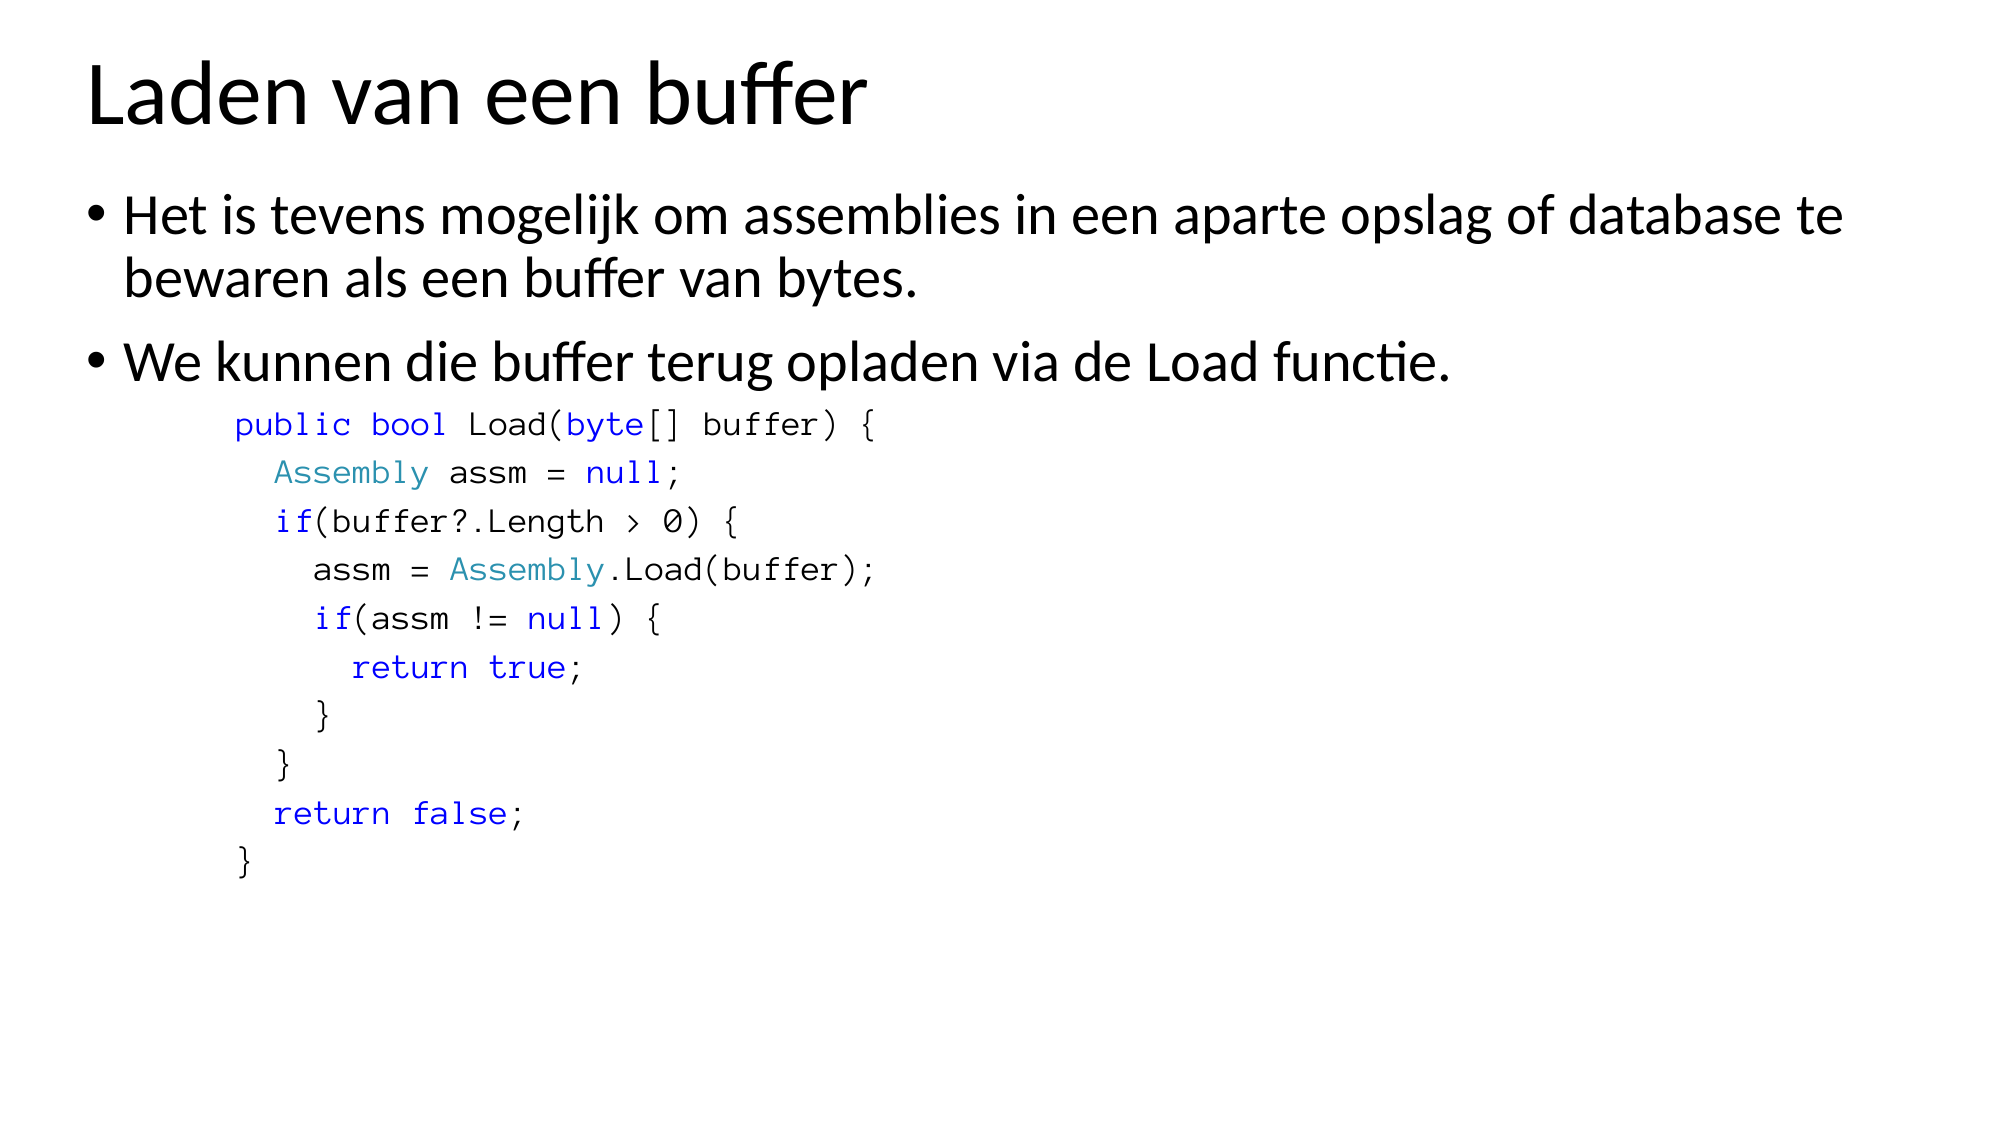

# Laden van een buffer
Het is tevens mogelijk om assemblies in een aparte opslag of database te bewaren als een buffer van bytes.
We kunnen die buffer terug opladen via de Load functie.
public bool Load(byte[] buffer) {
  Assembly assm = null;
  if(buffer?.Length > 0) {
    assm = Assembly.Load(buffer);
    if(assm != null) {
      return true;
    }
  }
  return false;
}